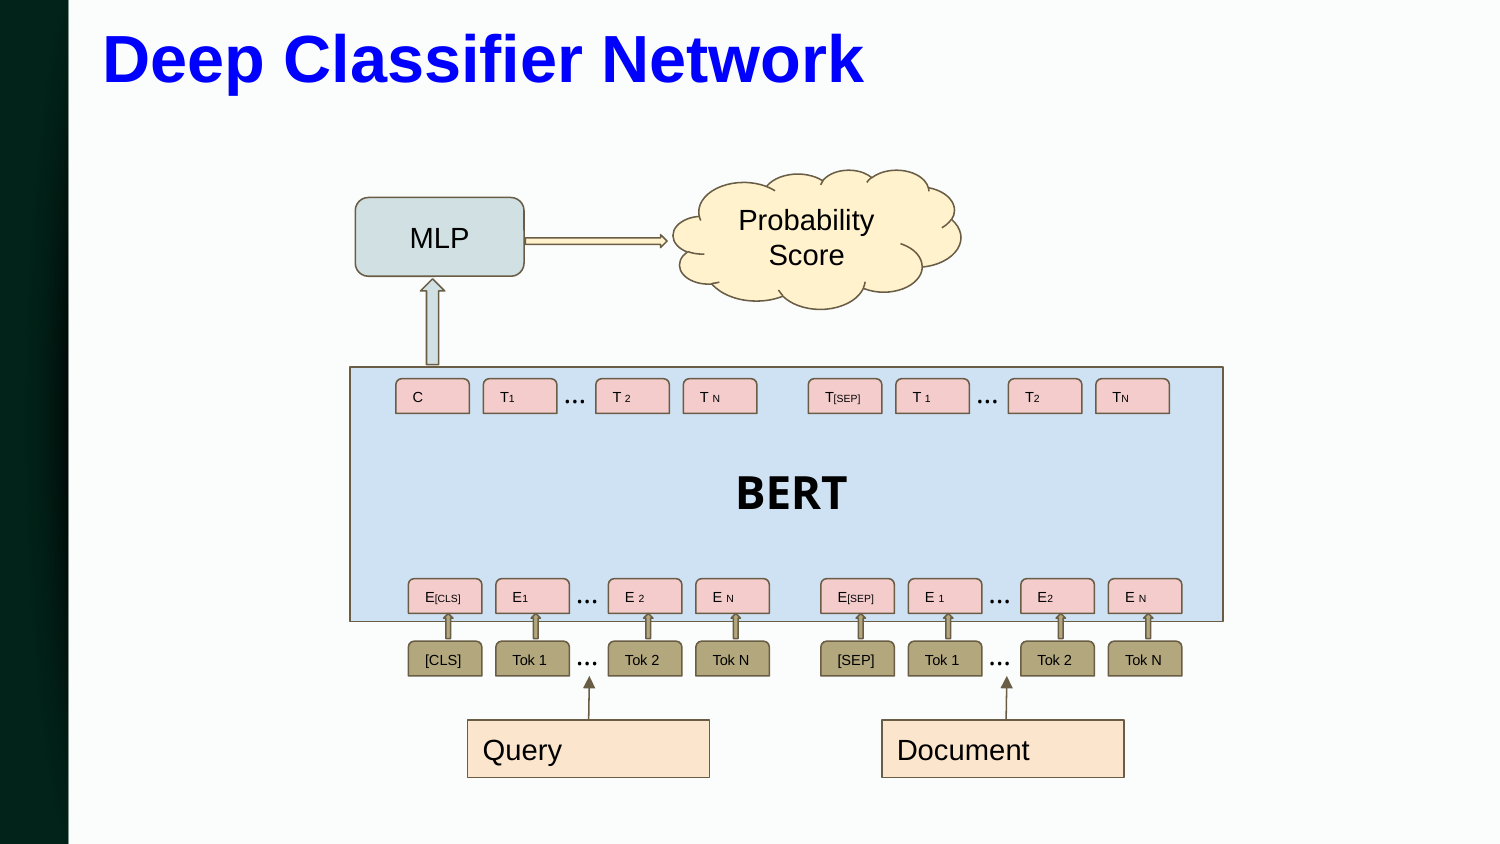

Deep Classifier Network
Probability Score
MLP

…
…

C
T1
T 2
T N
T[SEP]
T 1
T2
TN
BERT
…
…
E[CLS]
E1
E 2
E N
E[SEP]
E 1
E2
E N

…
…
[CLS]
Tok 1
Tok 2
Tok N
[SEP]
Tok 1
Tok 2
Tok N
Query
Document